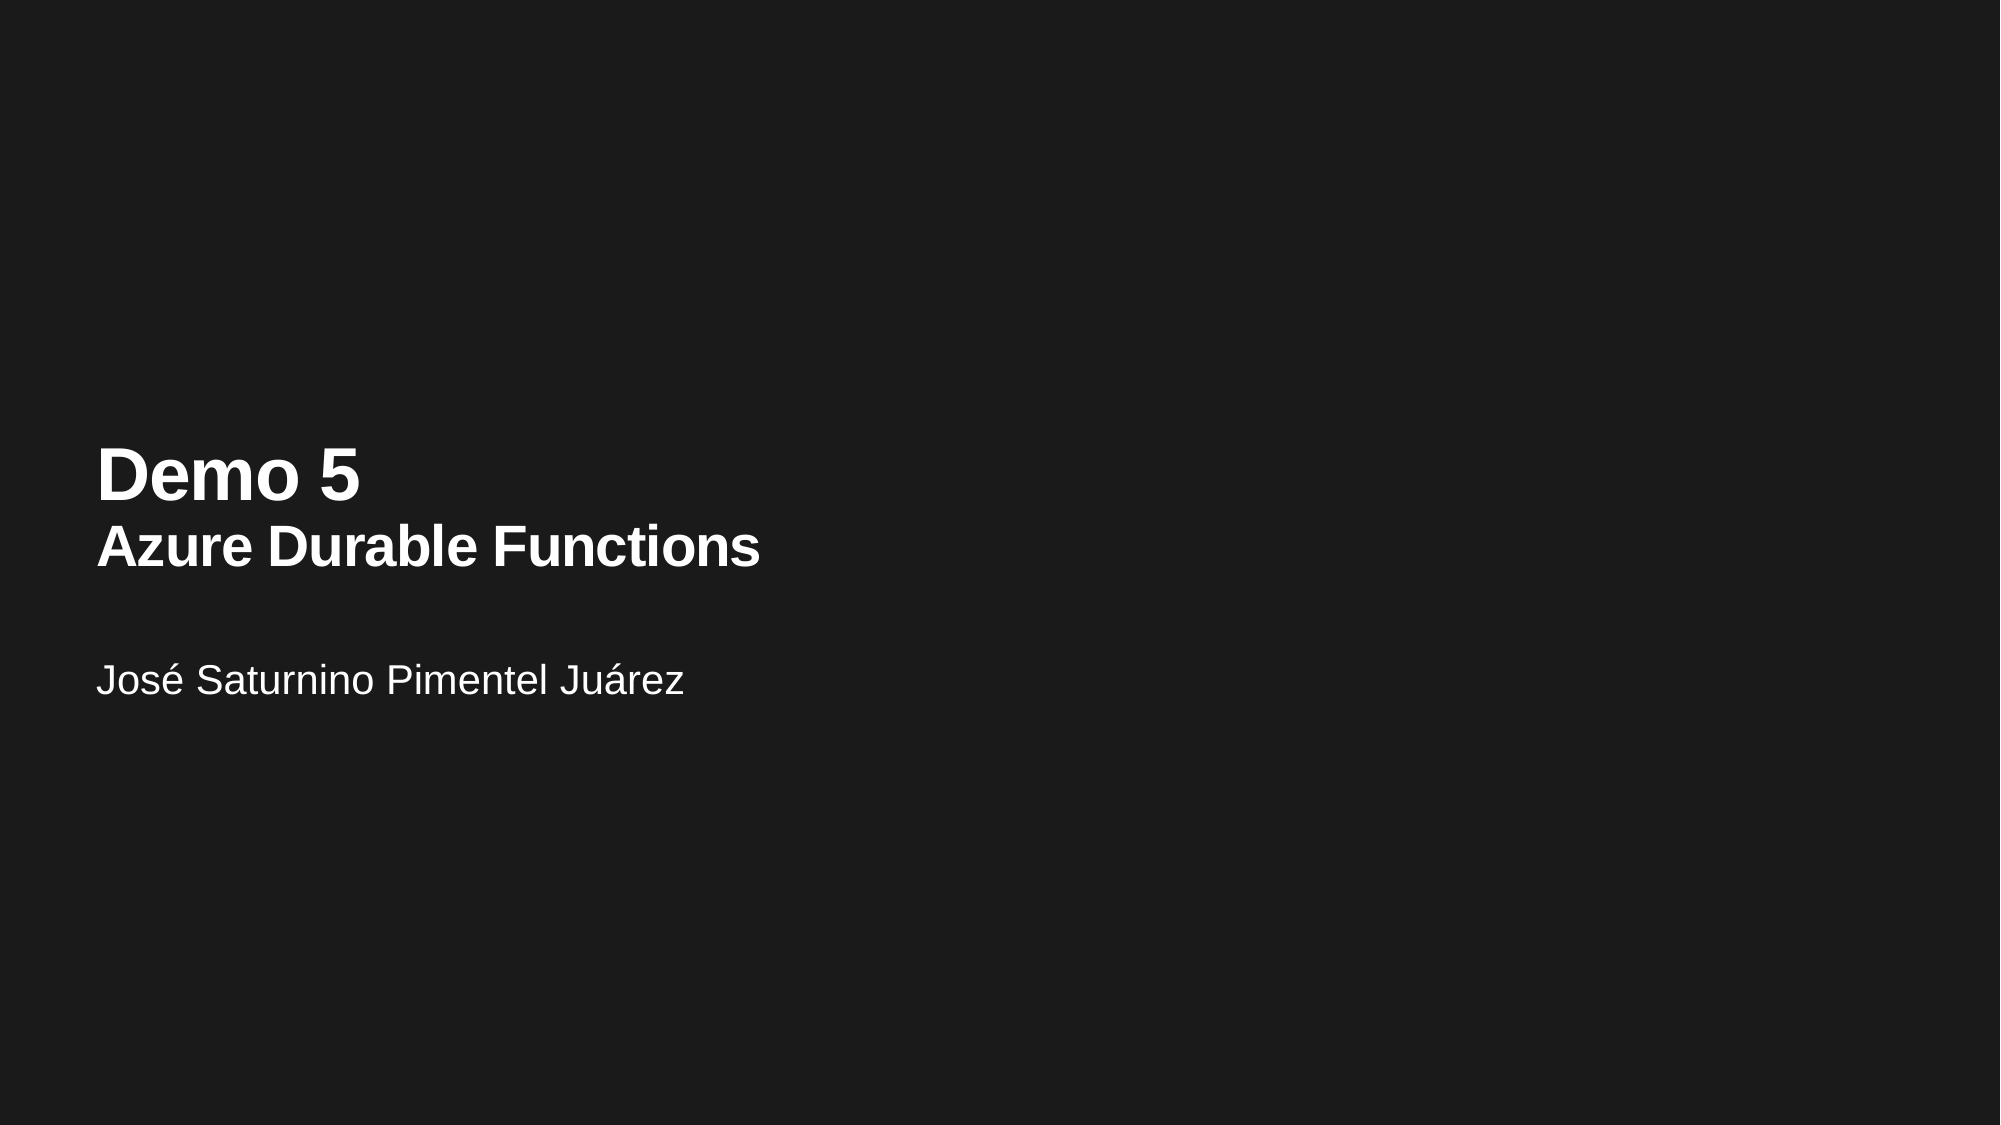

# Demo 5 Azure Durable Functions
José Saturnino Pimentel Juárez